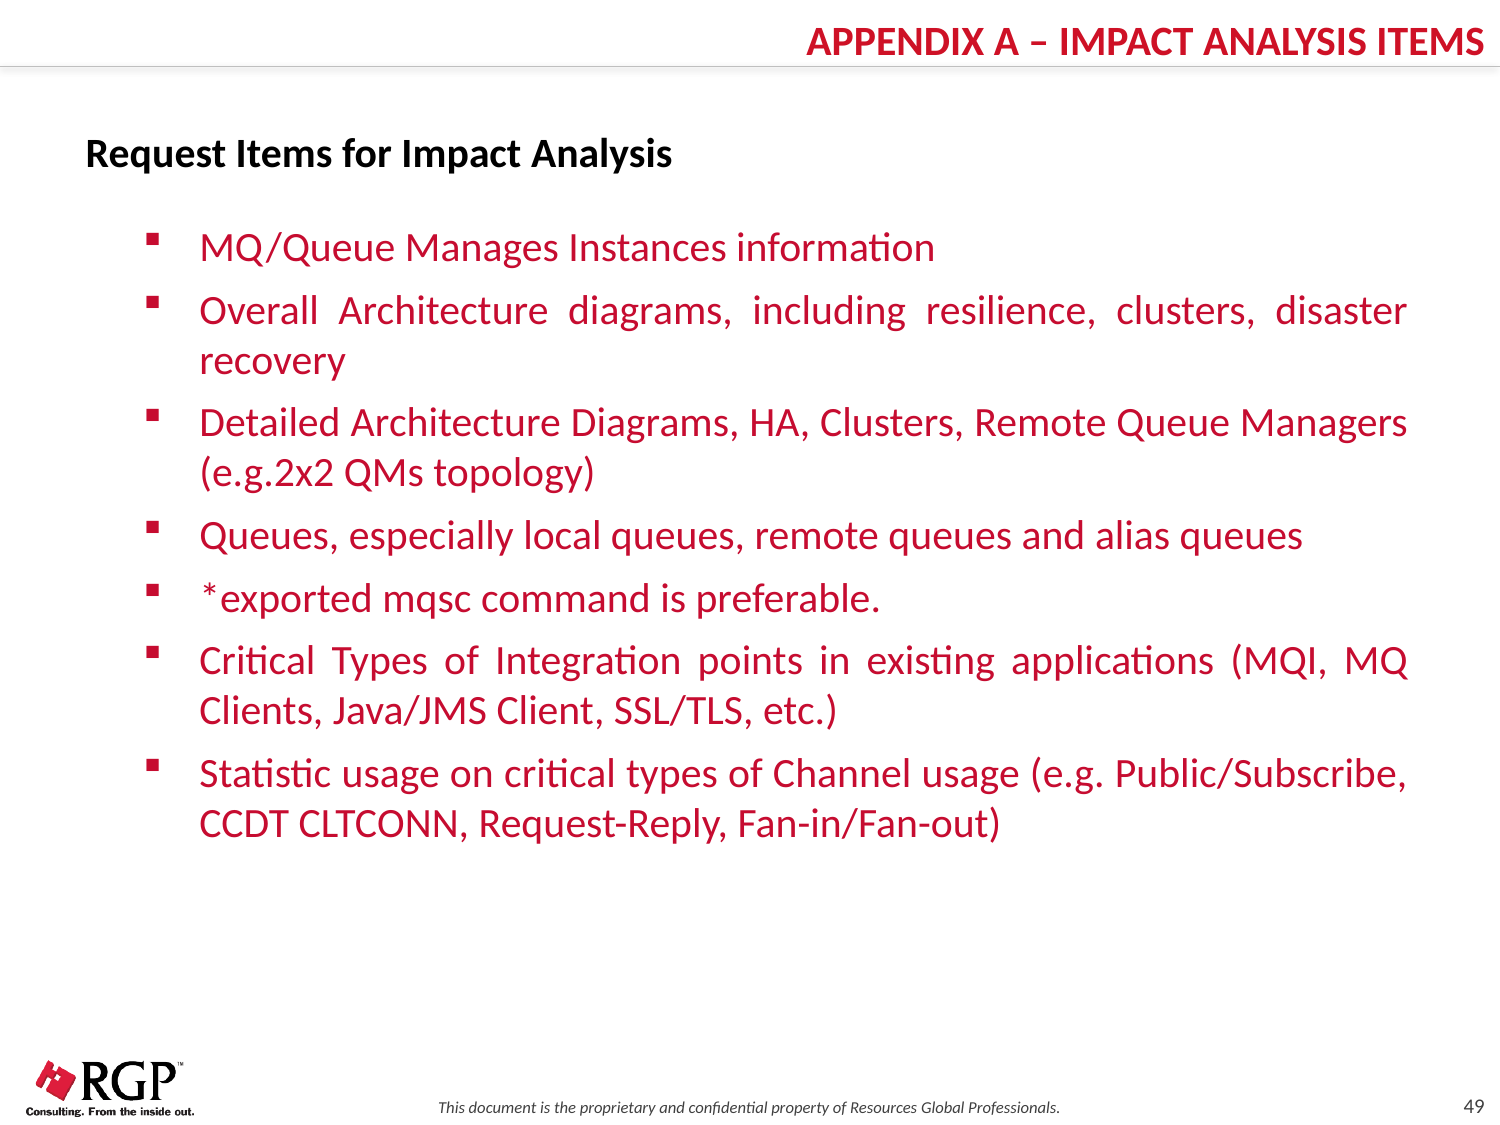

APPENDIX A – IMPACT ANALYSIS ITEMS
Request Items for Impact Analysis
MQ/Queue Manages Instances information
Overall Architecture diagrams, including resilience, clusters, disaster recovery
Detailed Architecture Diagrams, HA, Clusters, Remote Queue Managers (e.g.2x2 QMs topology)
Queues, especially local queues, remote queues and alias queues
*exported mqsc command is preferable.
Critical Types of Integration points in existing applications (MQI, MQ Clients, Java/JMS Client, SSL/TLS, etc.)
Statistic usage on critical types of Channel usage (e.g. Public/Subscribe, CCDT CLTCONN, Request-Reply, Fan-in/Fan-out)